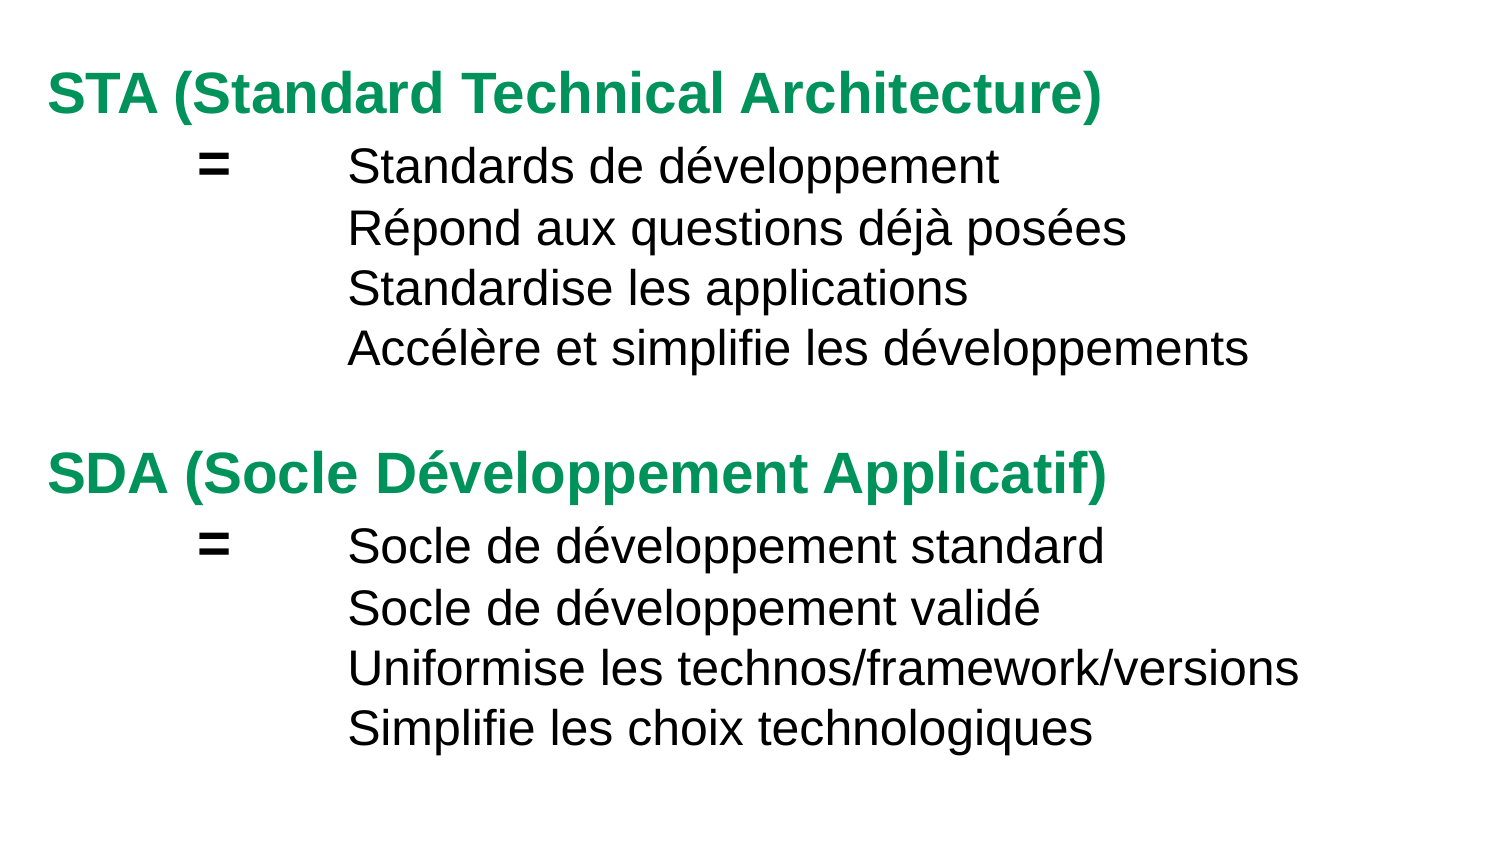

STA (Standard Technical Architecture)
	=	Standards de développement
		Répond aux questions déjà posées
		Standardise les applications
		Accélère et simplifie les développements

SDA (Socle Développement Applicatif)
	=	Socle de développement standard
		Socle de développement validé
		Uniformise les technos/framework/versions
		Simplifie les choix technologiques

Les bases de données / Hibernate, JPA, Spring data JPA
9